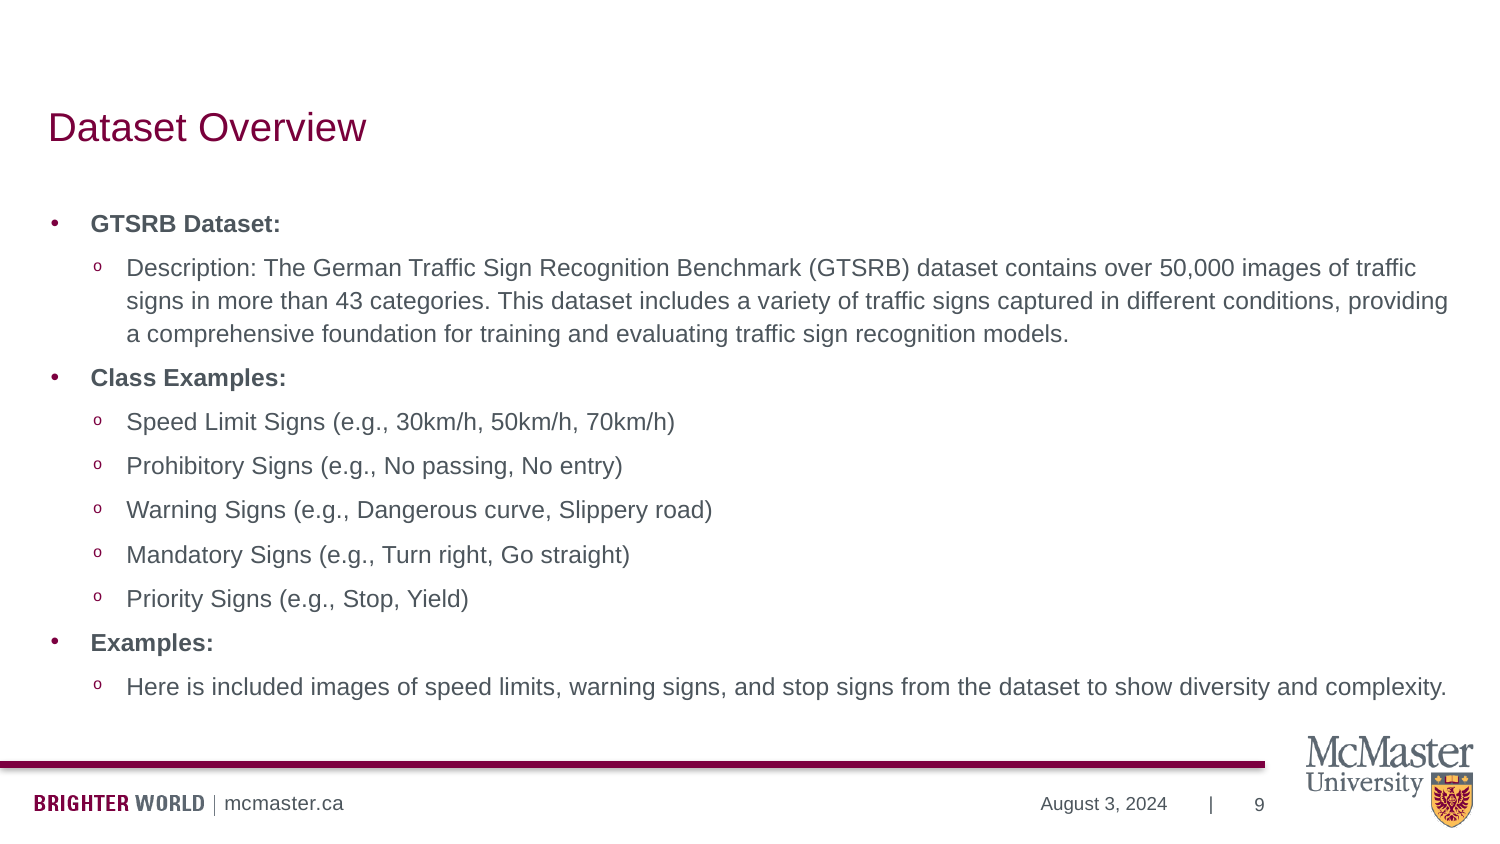

# Dataset Overview
GTSRB Dataset:
Description: The German Traffic Sign Recognition Benchmark (GTSRB) dataset contains over 50,000 images of traffic signs in more than 43 categories. This dataset includes a variety of traffic signs captured in different conditions, providing a comprehensive foundation for training and evaluating traffic sign recognition models.
Class Examples:
Speed Limit Signs (e.g., 30km/h, 50km/h, 70km/h)
Prohibitory Signs (e.g., No passing, No entry)
Warning Signs (e.g., Dangerous curve, Slippery road)
Mandatory Signs (e.g., Turn right, Go straight)
Priority Signs (e.g., Stop, Yield)
Examples:
Here is included images of speed limits, warning signs, and stop signs from the dataset to show diversity and complexity.
9
August 3, 2024